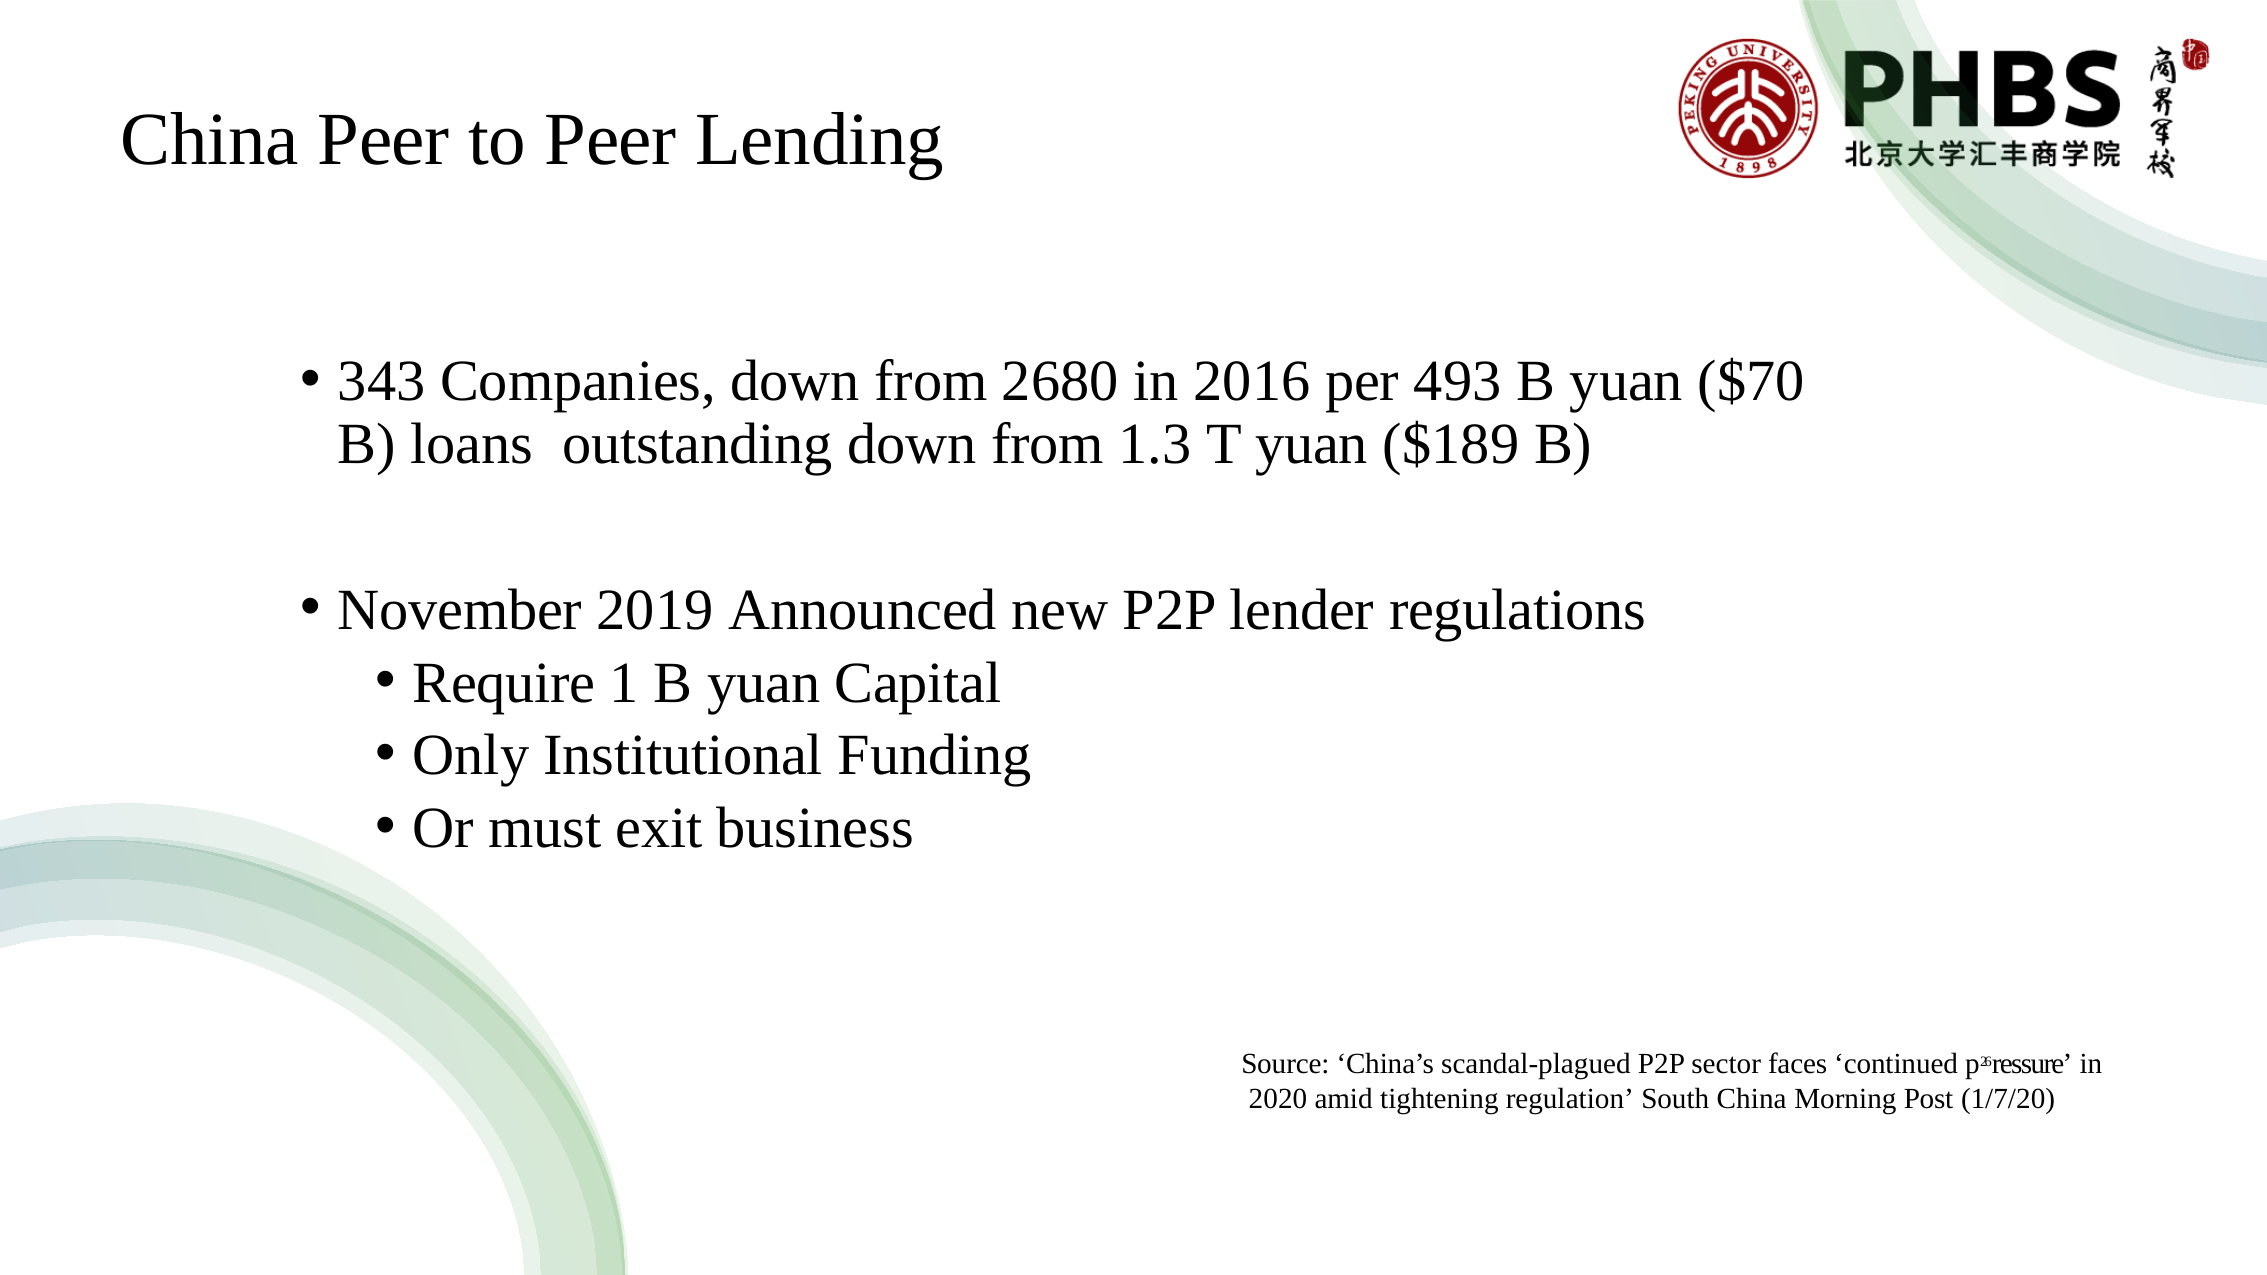

# China Peer to Peer Lending
343 Companies, down from 2680 in 2016 per 493 B yuan ($70 B) loans  outstanding down from 1.3 T yuan ($189 B)

November 2019 Announced new P2P lender regulations
Require 1 B yuan Capital
Only Institutional Funding
Or must exit business
Source: ‘China’s scandal-plagued P2P sector faces ‘continued p26ressure’ in  2020 amid tightening regulation’ South China Morning Post (1/7/20)